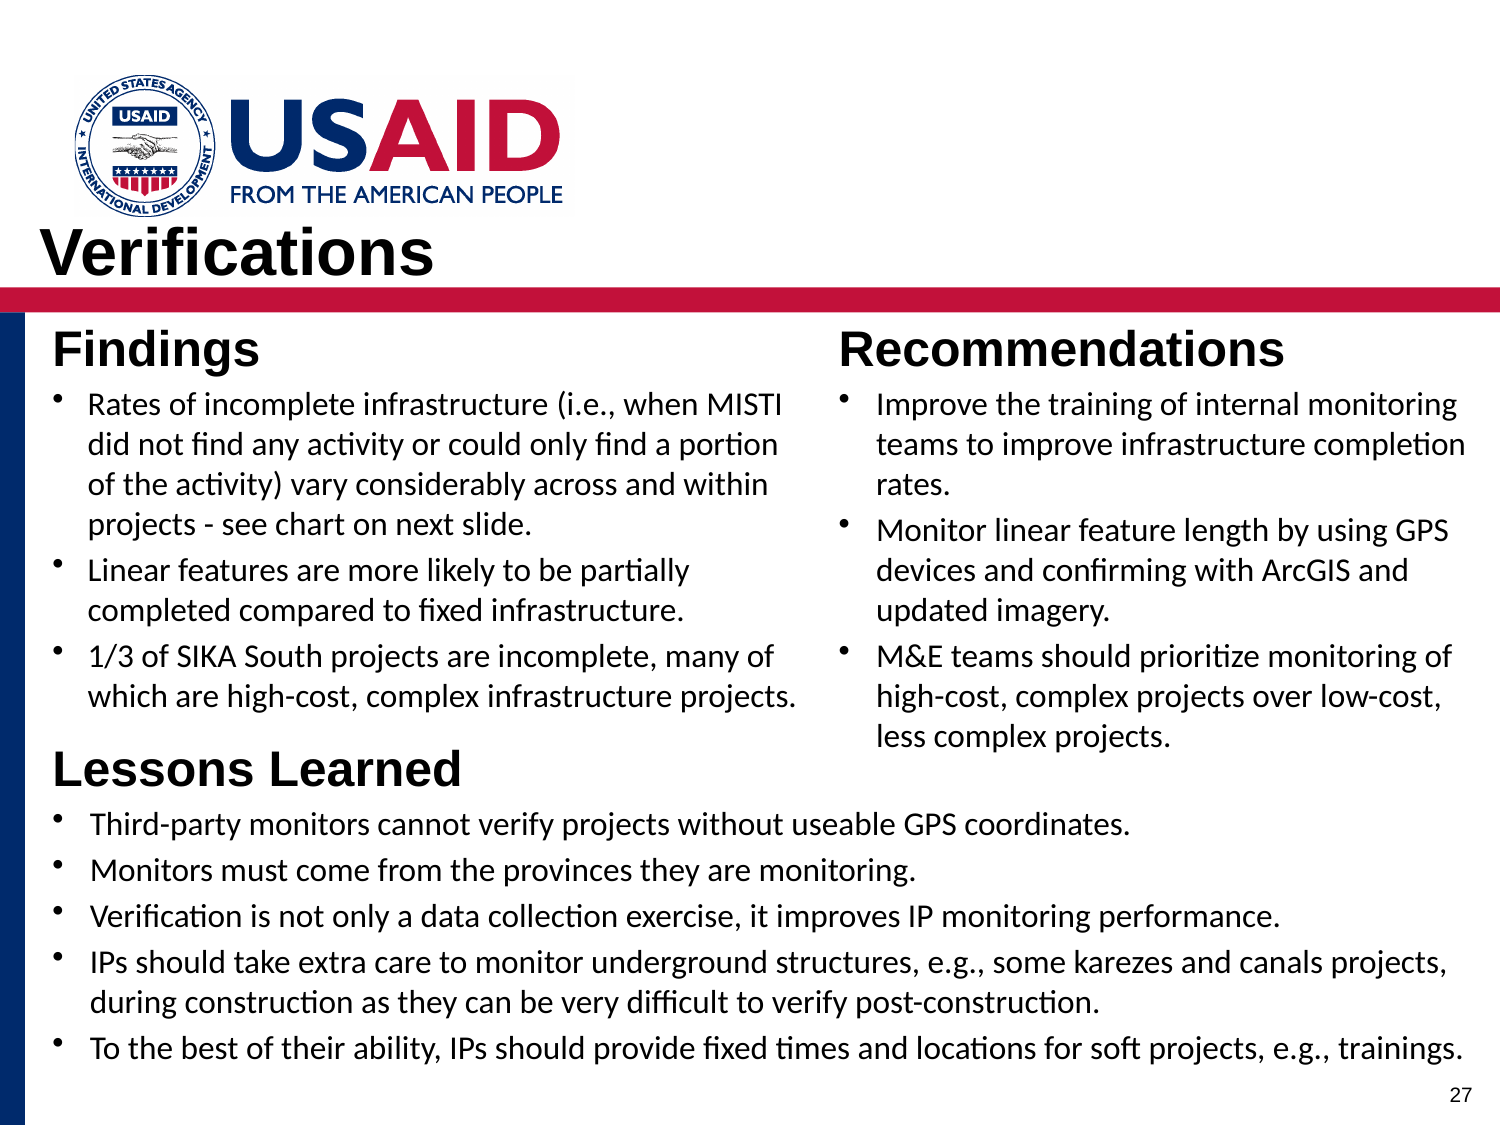

Verifications
Findings
Rates of incomplete infrastructure (i.e., when MISTI did not find any activity or could only find a portion of the activity) vary considerably across and within projects - see chart on next slide.
Linear features are more likely to be partially completed compared to fixed infrastructure.
1/3 of SIKA South projects are incomplete, many of which are high-cost, complex infrastructure projects.

Recommendations
Improve the training of internal monitoring teams to improve infrastructure completion rates.
Monitor linear feature length by using GPS devices and confirming with ArcGIS and updated imagery.
M&E teams should prioritize monitoring of high-cost, complex projects over low-cost, less complex projects.
Lessons Learned
Third-party monitors cannot verify projects without useable GPS coordinates.
Monitors must come from the provinces they are monitoring.
Verification is not only a data collection exercise, it improves IP monitoring performance.
IPs should take extra care to monitor underground structures, e.g., some karezes and canals projects, during construction as they can be very difficult to verify post-construction.
To the best of their ability, IPs should provide fixed times and locations for soft projects, e.g., trainings.

27